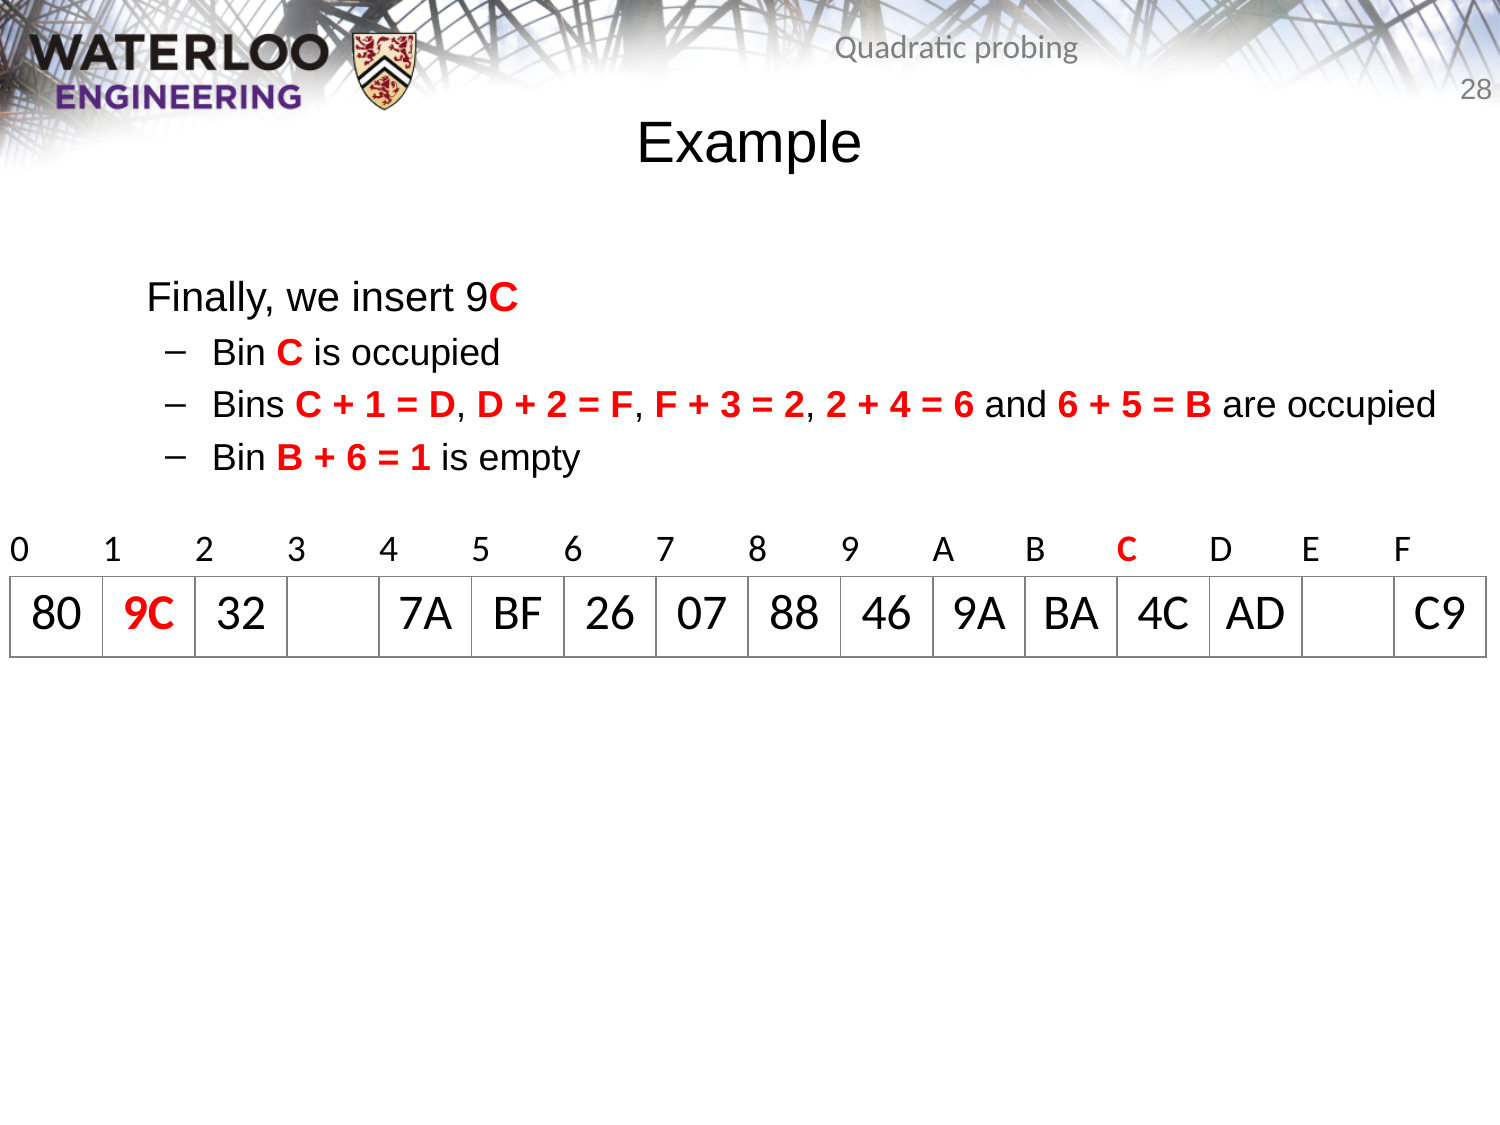

# Example
	Finally, we insert 9C
Bin C is occupied
Bins C + 1 = D, D + 2 = F, F + 3 = 2, 2 + 4 = 6 and 6 + 5 = B are occupied
Bin B + 6 = 1 is empty

| 0 | 1 | 2 | 3 | 4 | 5 | 6 | 7 | 8 | 9 | A | B | C | D | E | F |
| --- | --- | --- | --- | --- | --- | --- | --- | --- | --- | --- | --- | --- | --- | --- | --- |
| 80 | 9C | 32 |  | 7A | BF | 26 | 07 | 88 | 46 | 9A | BA | 4C | AD |  | C9 |